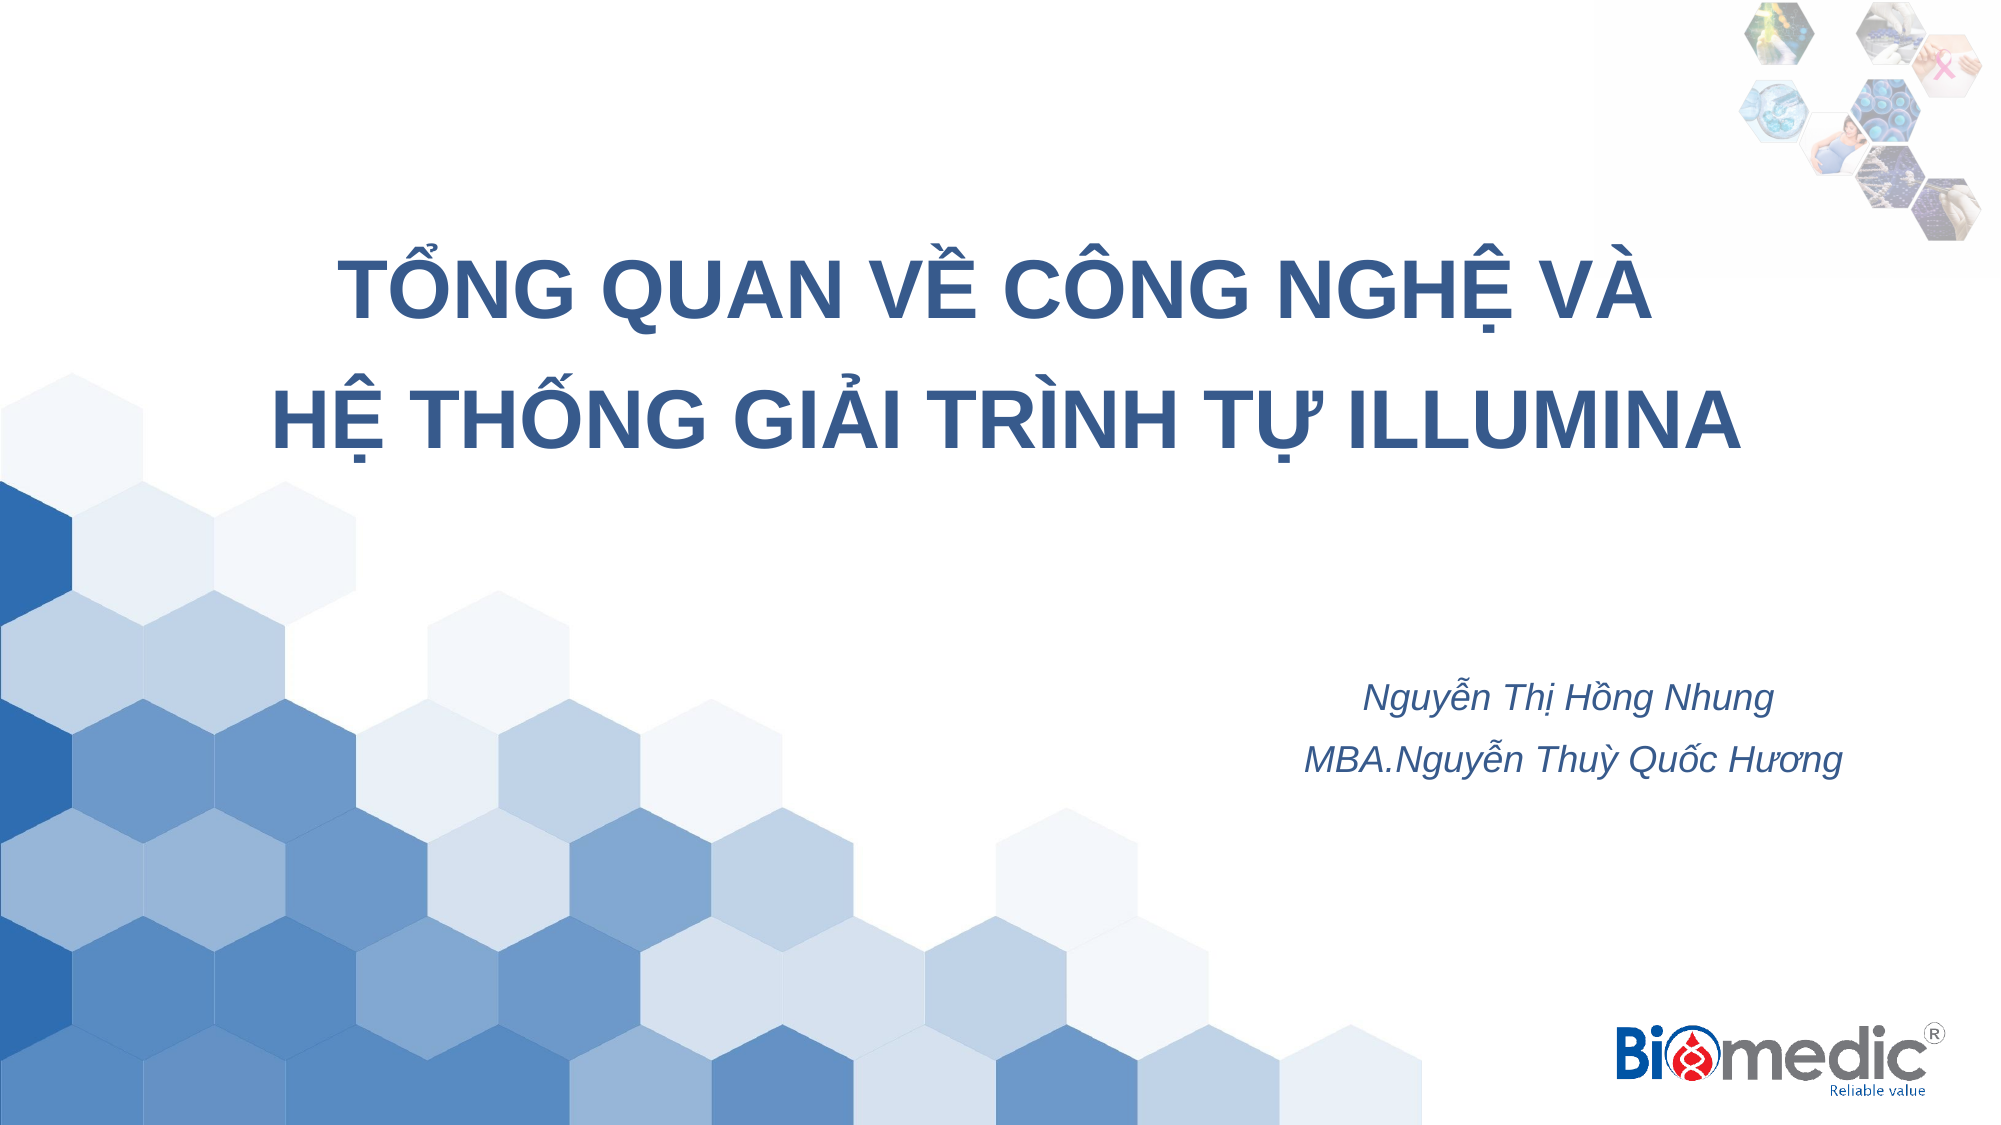

# TỔNG QUAN VỀ CÔNG NGHỆ VÀ HỆ THỐNG GIẢI TRÌNH TỰ ILLUMINA
Nguyễn Thị Hồng Nhung
MBA.Nguyễn Thuỳ Quốc Hương